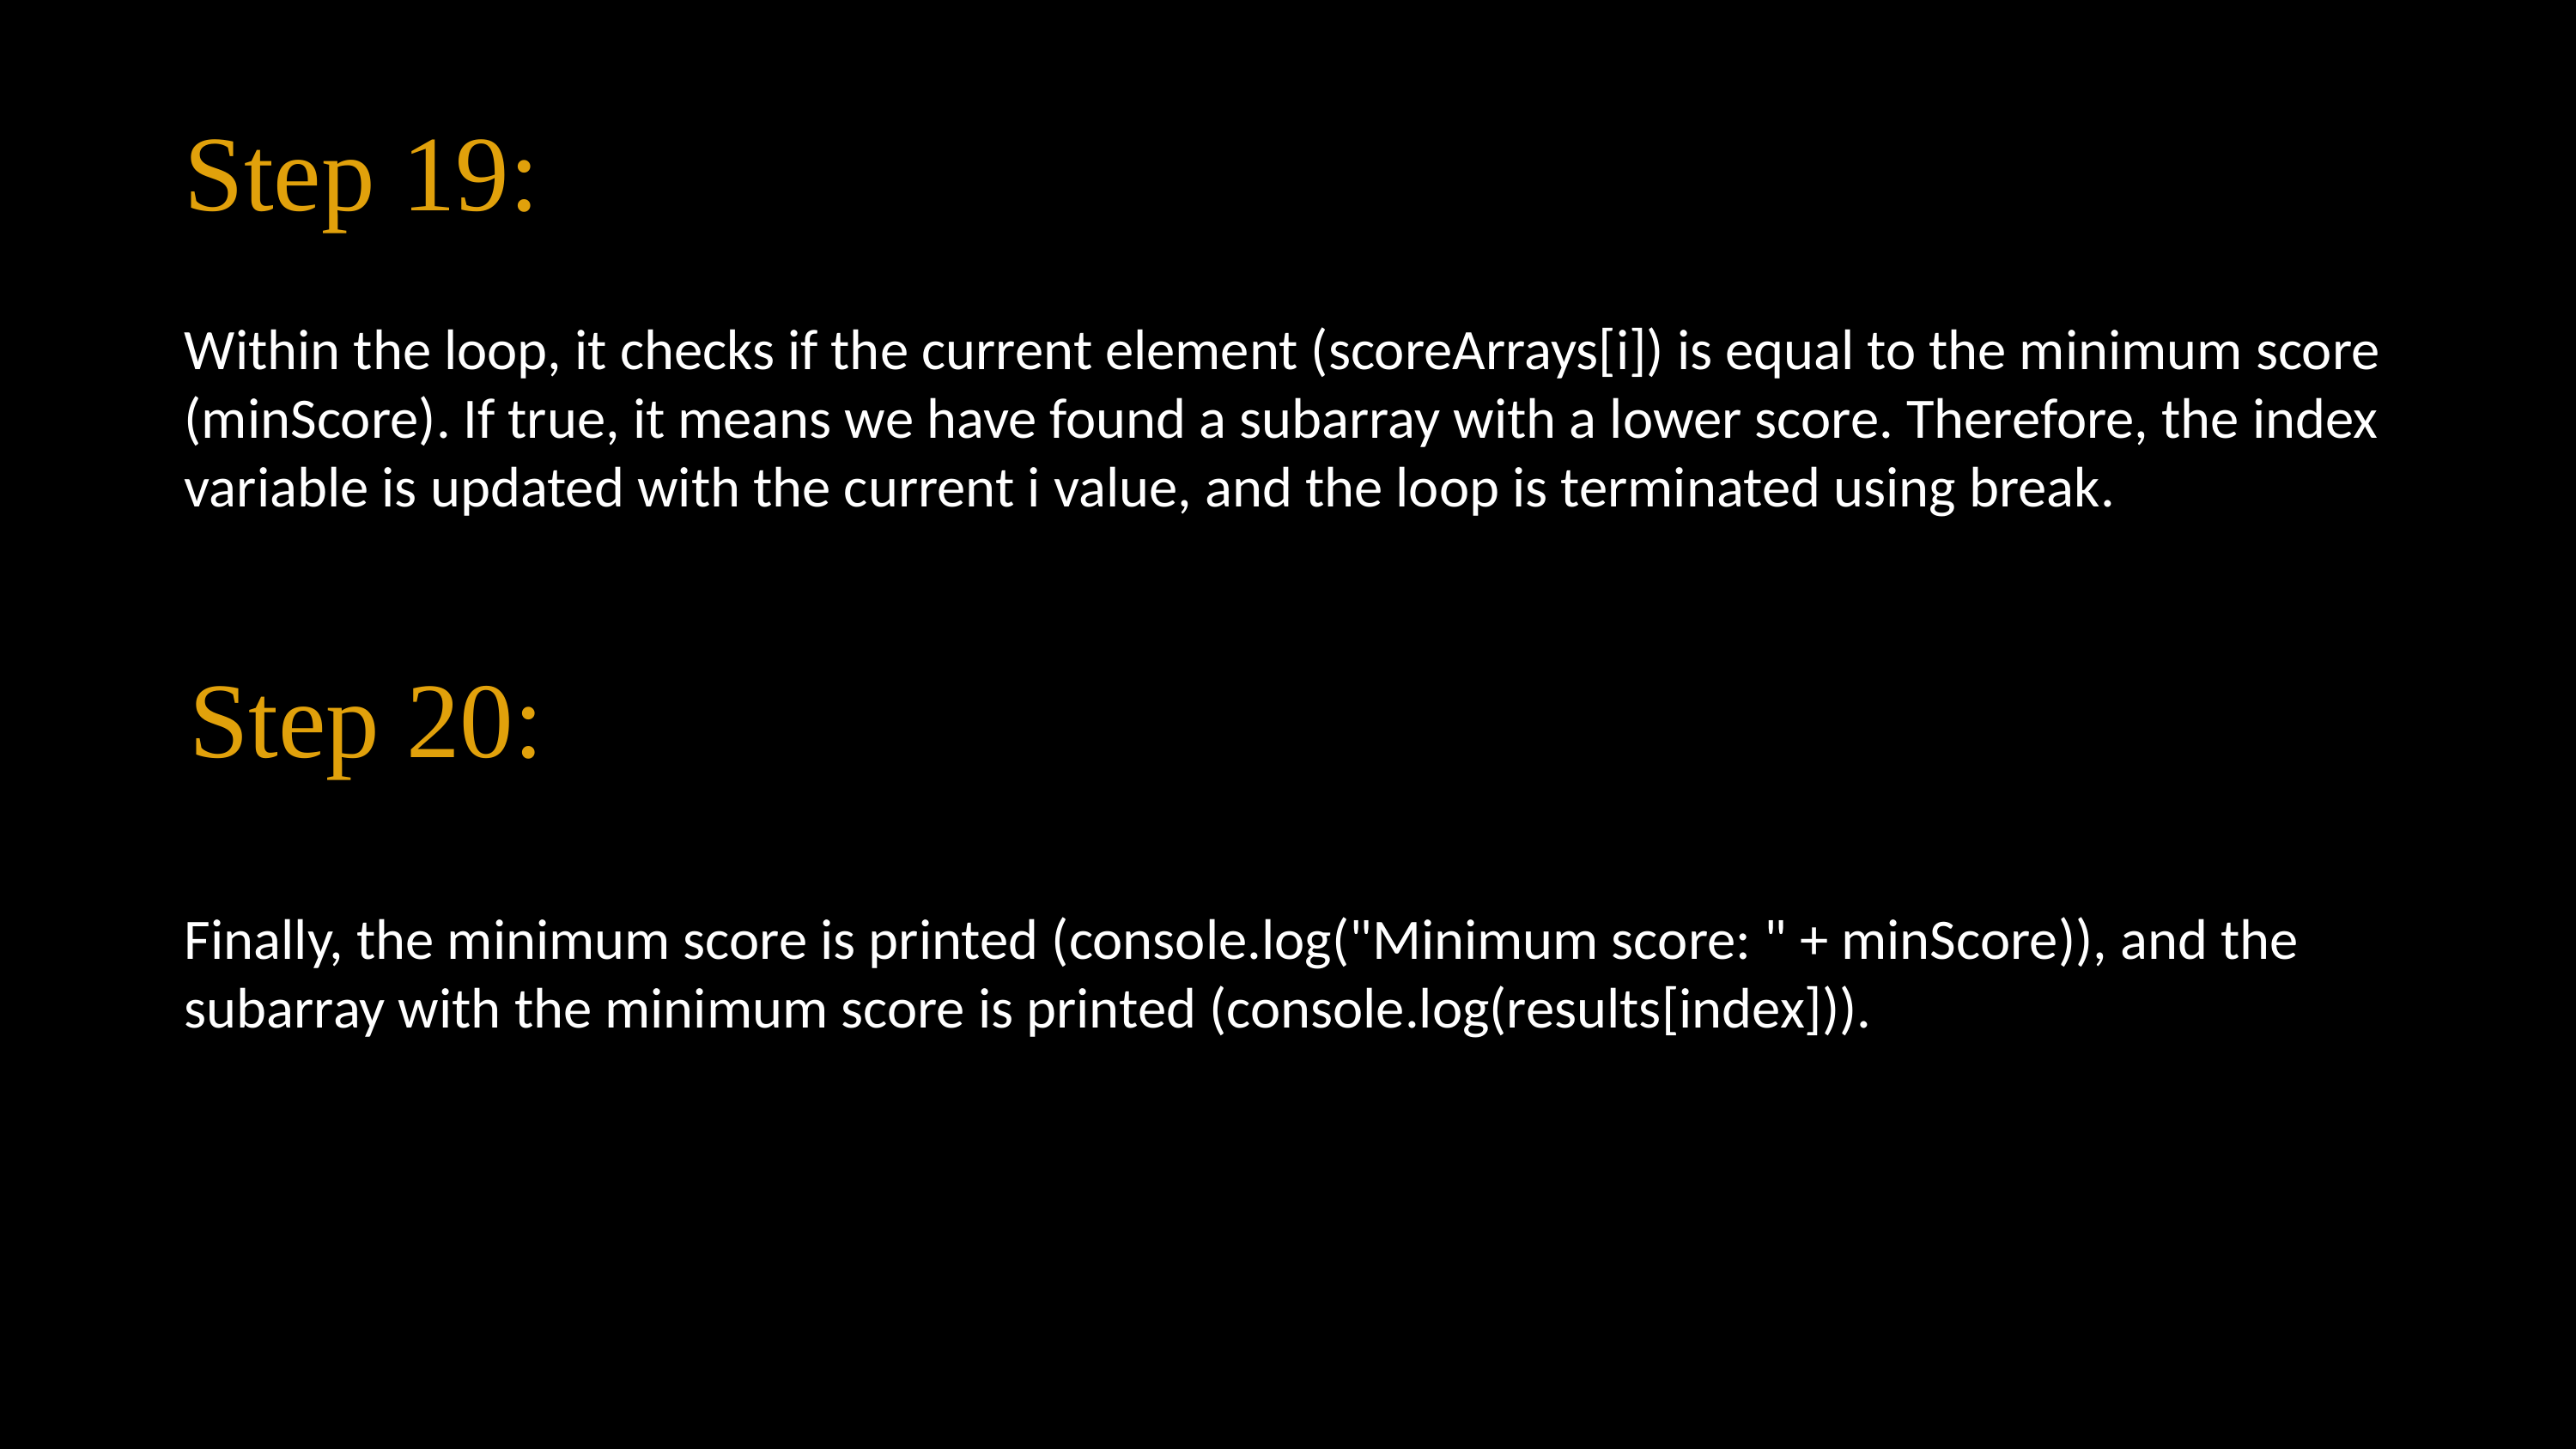

Step 19:
Within the loop, it checks if the current element (scoreArrays[i]) is equal to the minimum score (minScore). If true, it means we have found a subarray with a lower score. Therefore, the index variable is updated with the current i value, and the loop is terminated using break.
Step 20:
Finally, the minimum score is printed (console.log("Minimum score: " + minScore)), and the subarray with the minimum score is printed (console.log(results[index])).